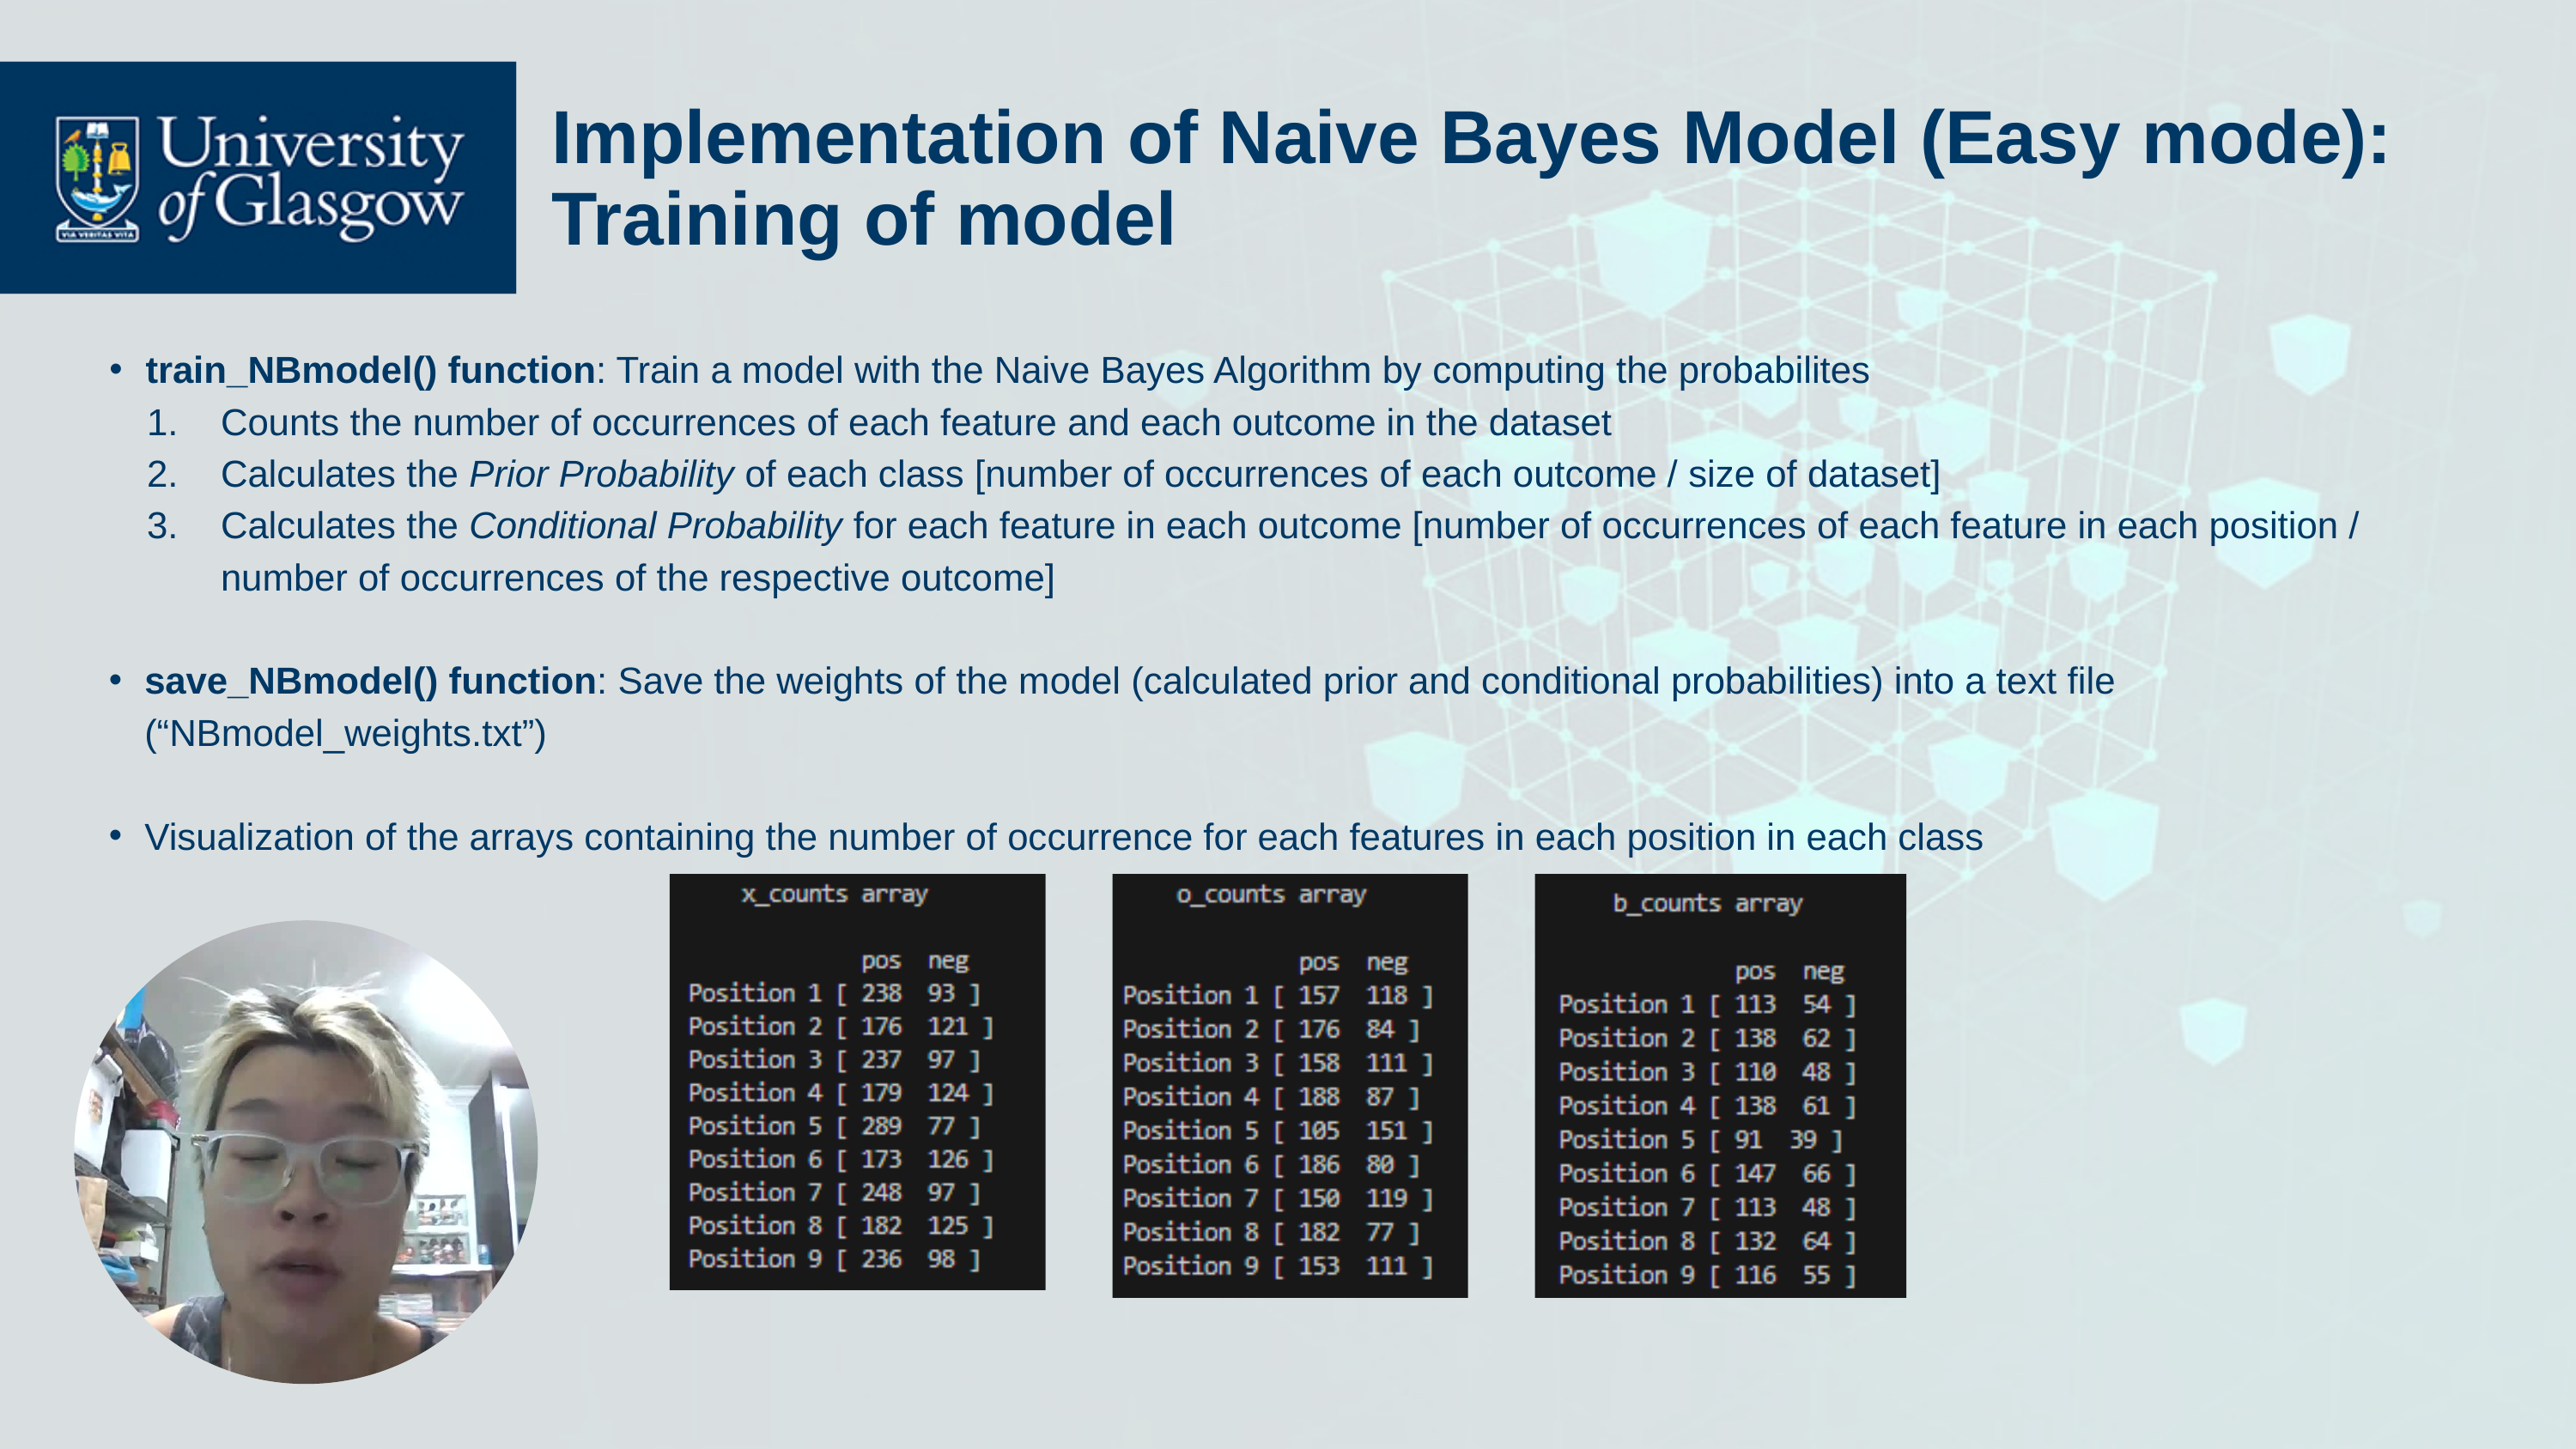

Implementation of Naive Bayes Model (Easy mode):
Training of model
train_NBmodel() function: Train a model with the Naive Bayes Algorithm by computing the probabilites
Counts the number of occurrences of each feature and each outcome in the dataset
Calculates the Prior Probability of each class [number of occurrences of each outcome / size of dataset]
Calculates the Conditional Probability for each feature in each outcome [number of occurrences of each feature in each position / number of occurrences of the respective outcome]

save_NBmodel() function: Save the weights of the model (calculated prior and conditional probabilities) into a text file (“NBmodel_weights.txt”)

Visualization of the arrays containing the number of occurrence for each features in each position in each class